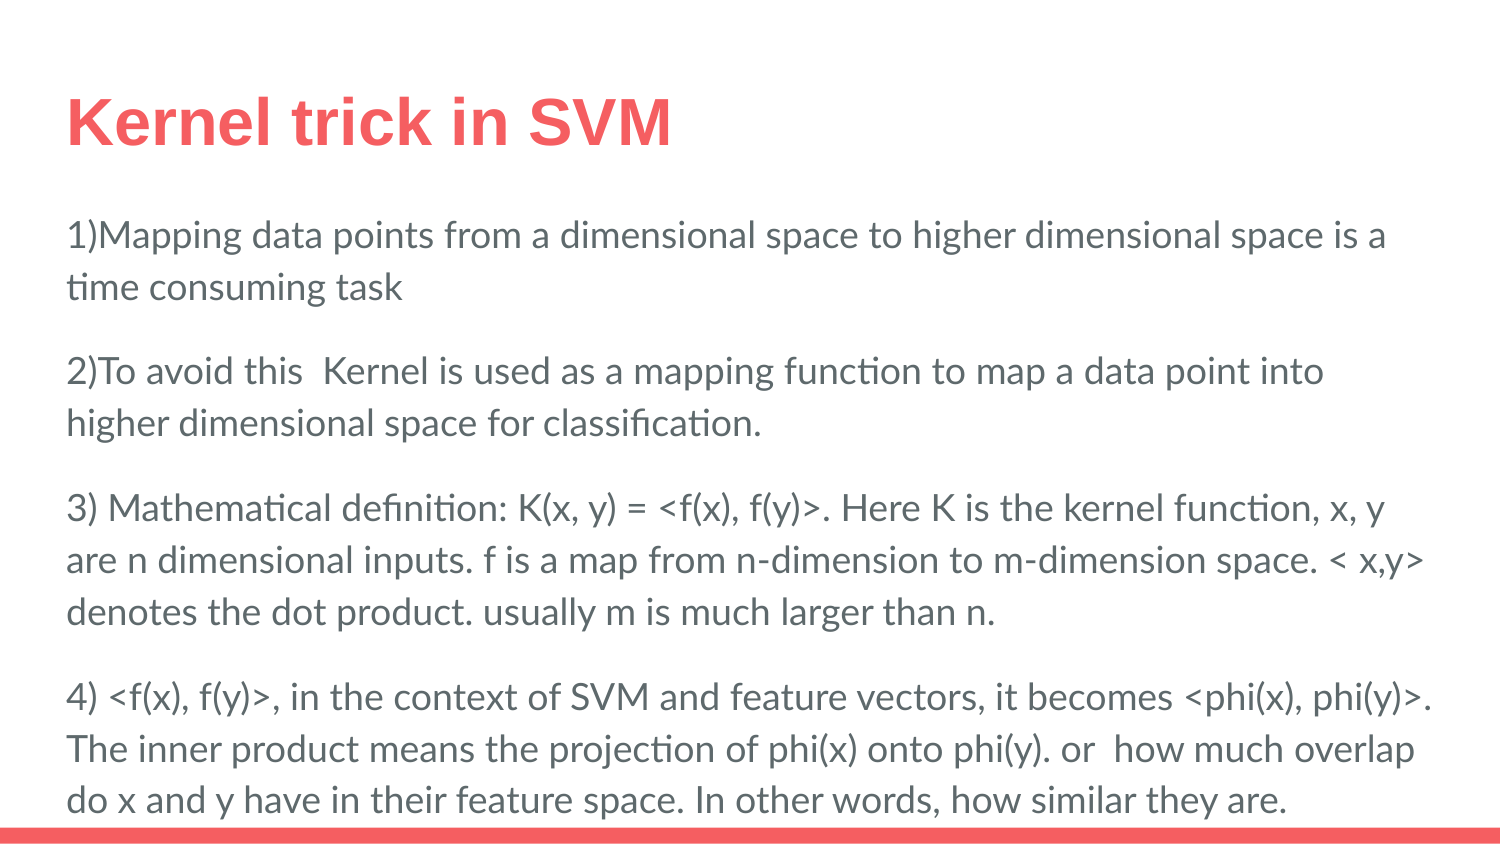

# Kernel trick in SVM
1)Mapping data points from a dimensional space to higher dimensional space is a time consuming task
2)To avoid this  Kernel is used as a mapping function to map a data point into higher dimensional space for classification.
3) Mathematical definition: K(x, y) = <f(x), f(y)>. Here K is the kernel function, x, y are n dimensional inputs. f is a map from n-dimension to m-dimension space. < x,y> denotes the dot product. usually m is much larger than n.
4) <f(x), f(y)>, in the context of SVM and feature vectors, it becomes <phi(x), phi(y)>. The inner product means the projection of phi(x) onto phi(y). or  how much overlap do x and y have in their feature space. In other words, how similar they are.